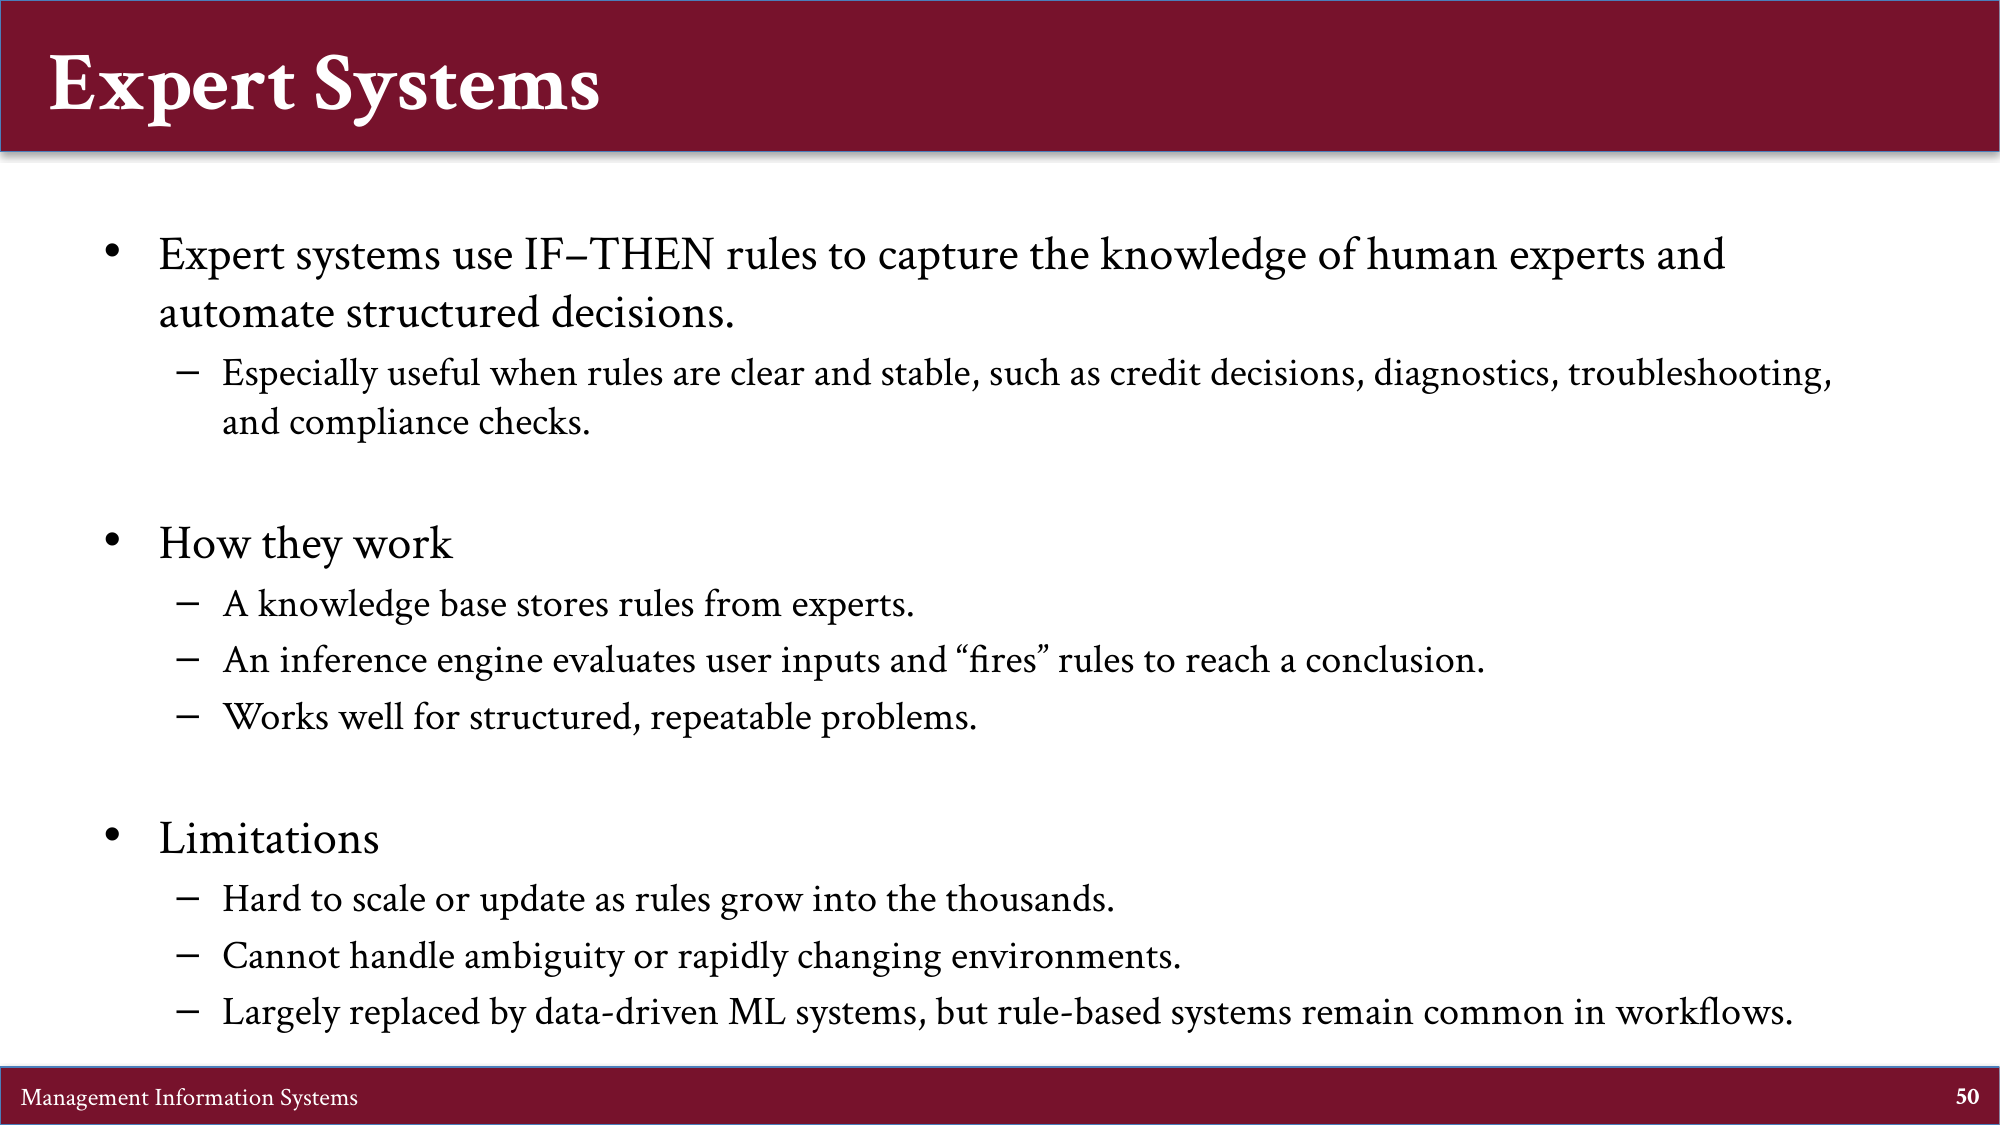

# Expert Systems
Expert systems use IF–THEN rules to capture the knowledge of human experts and automate structured decisions.
Especially useful when rules are clear and stable, such as credit decisions, diagnostics, troubleshooting, and compliance checks.

How they work
A knowledge base stores rules from experts.
An inference engine evaluates user inputs and “fires” rules to reach a conclusion.
Works well for structured, repeatable problems.

Limitations
Hard to scale or update as rules grow into the thousands.
Cannot handle ambiguity or rapidly changing environments.
Largely replaced by data-driven ML systems, but rule-based systems remain common in workflows.

 Management Information Systems
50